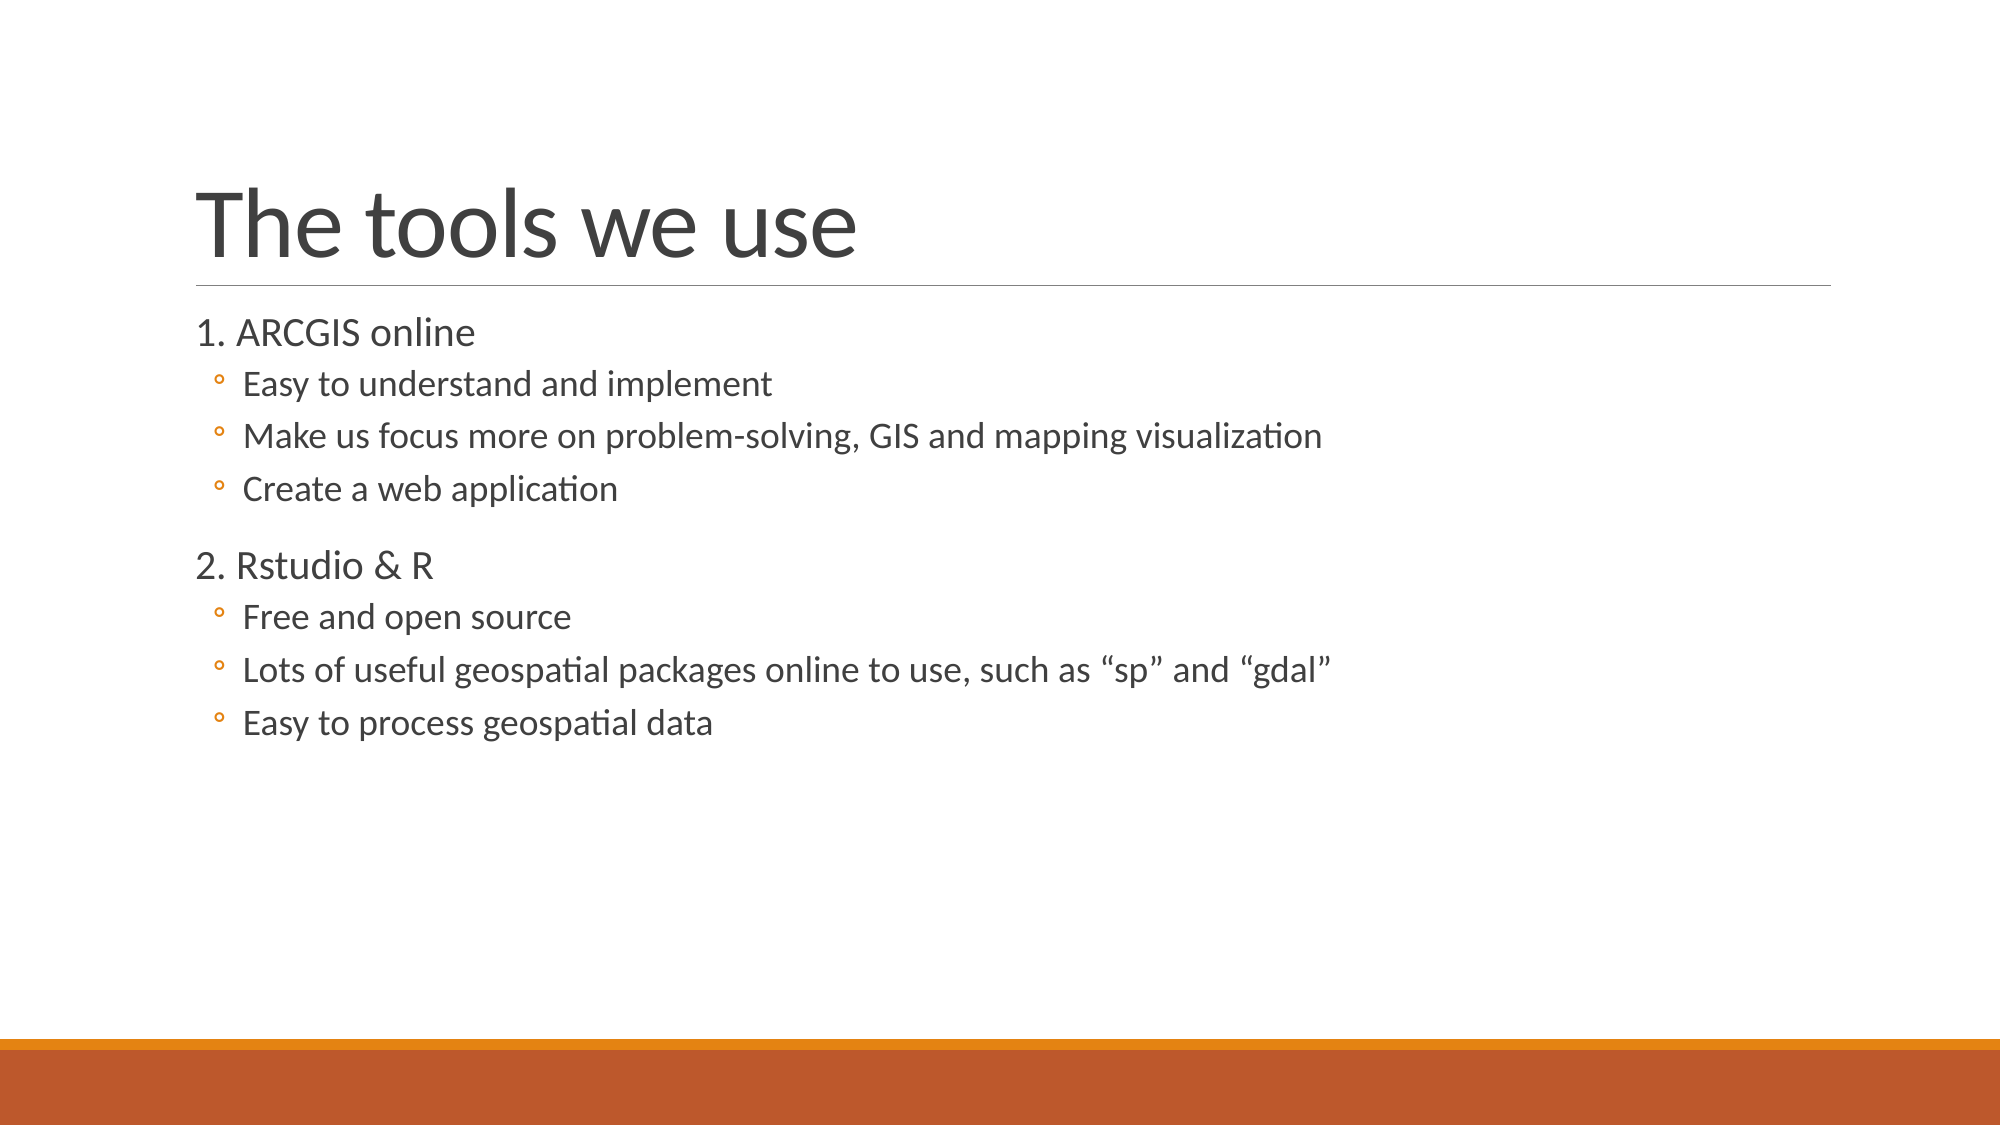

# The tools we use
1. ARCGIS online
Easy to understand and implement
Make us focus more on problem-solving, GIS and mapping visualization
Create a web application
2. Rstudio & R
Free and open source
Lots of useful geospatial packages online to use, such as “sp” and “gdal”
Easy to process geospatial data